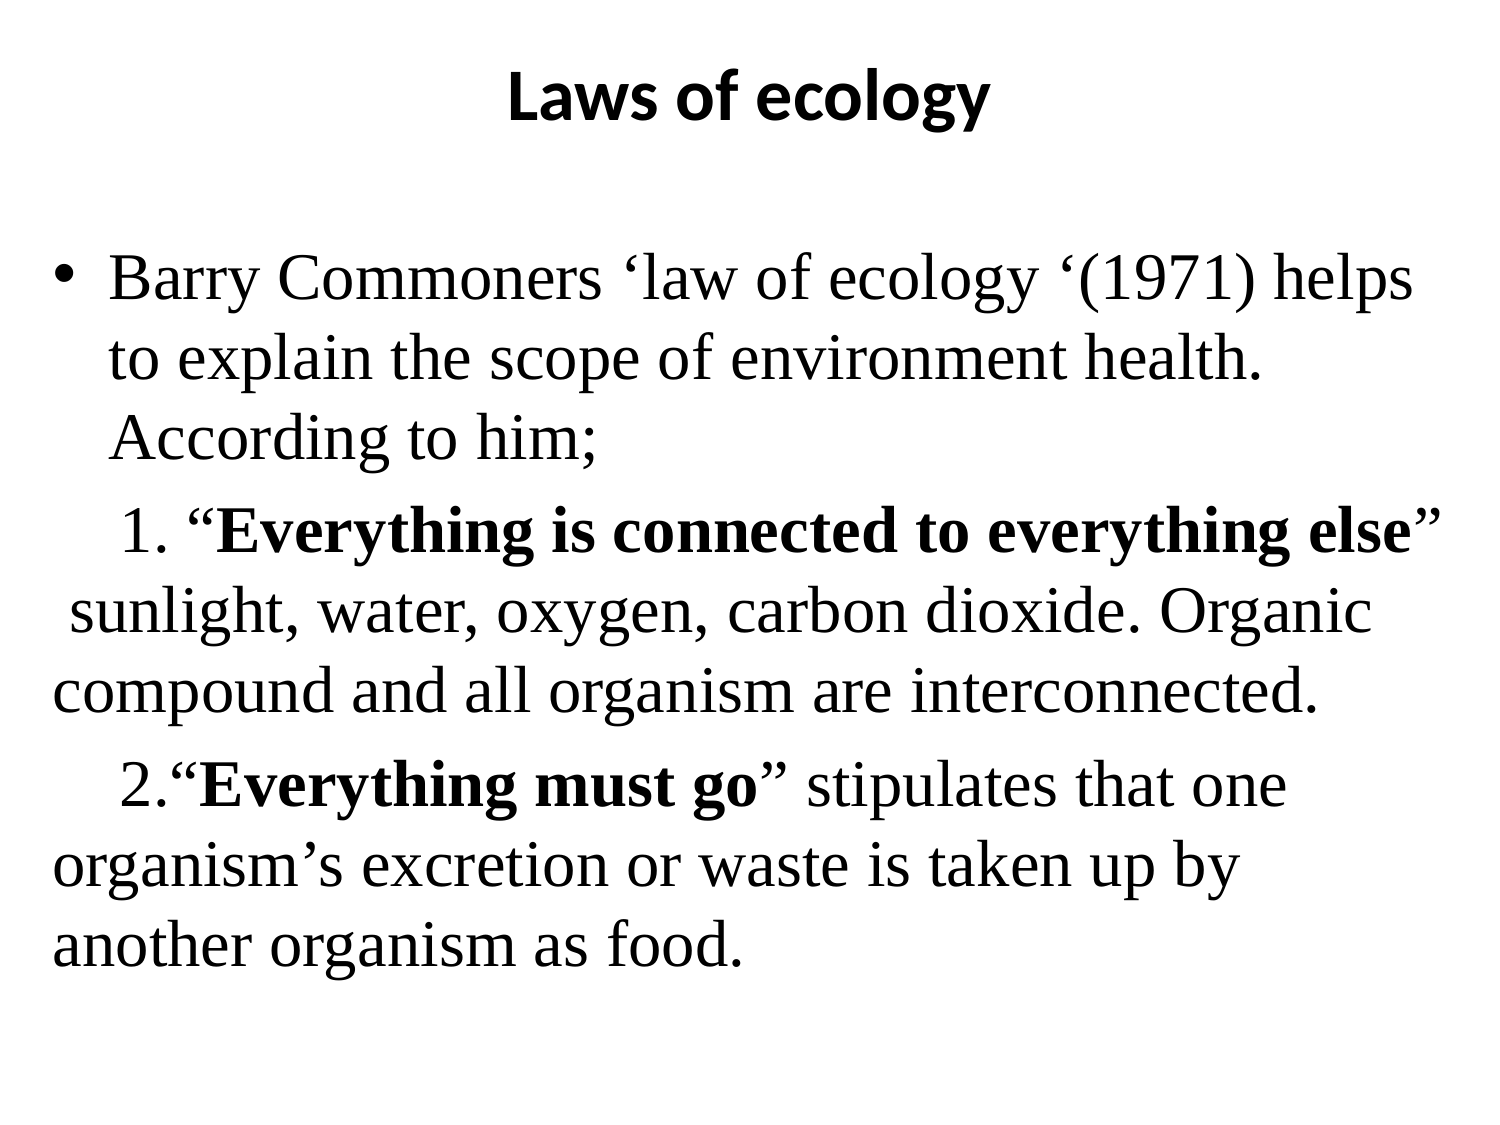

# Laws of ecology
Barry Commoners ‘law of ecology ‘(1971) helps to explain the scope of environment health. According to him;
    1. “Everything is connected to everything else”  sunlight, water, oxygen, carbon dioxide. Organic compound and all organism are interconnected.
    2.“Everything must go” stipulates that one organism’s excretion or waste is taken up by another organism as food.